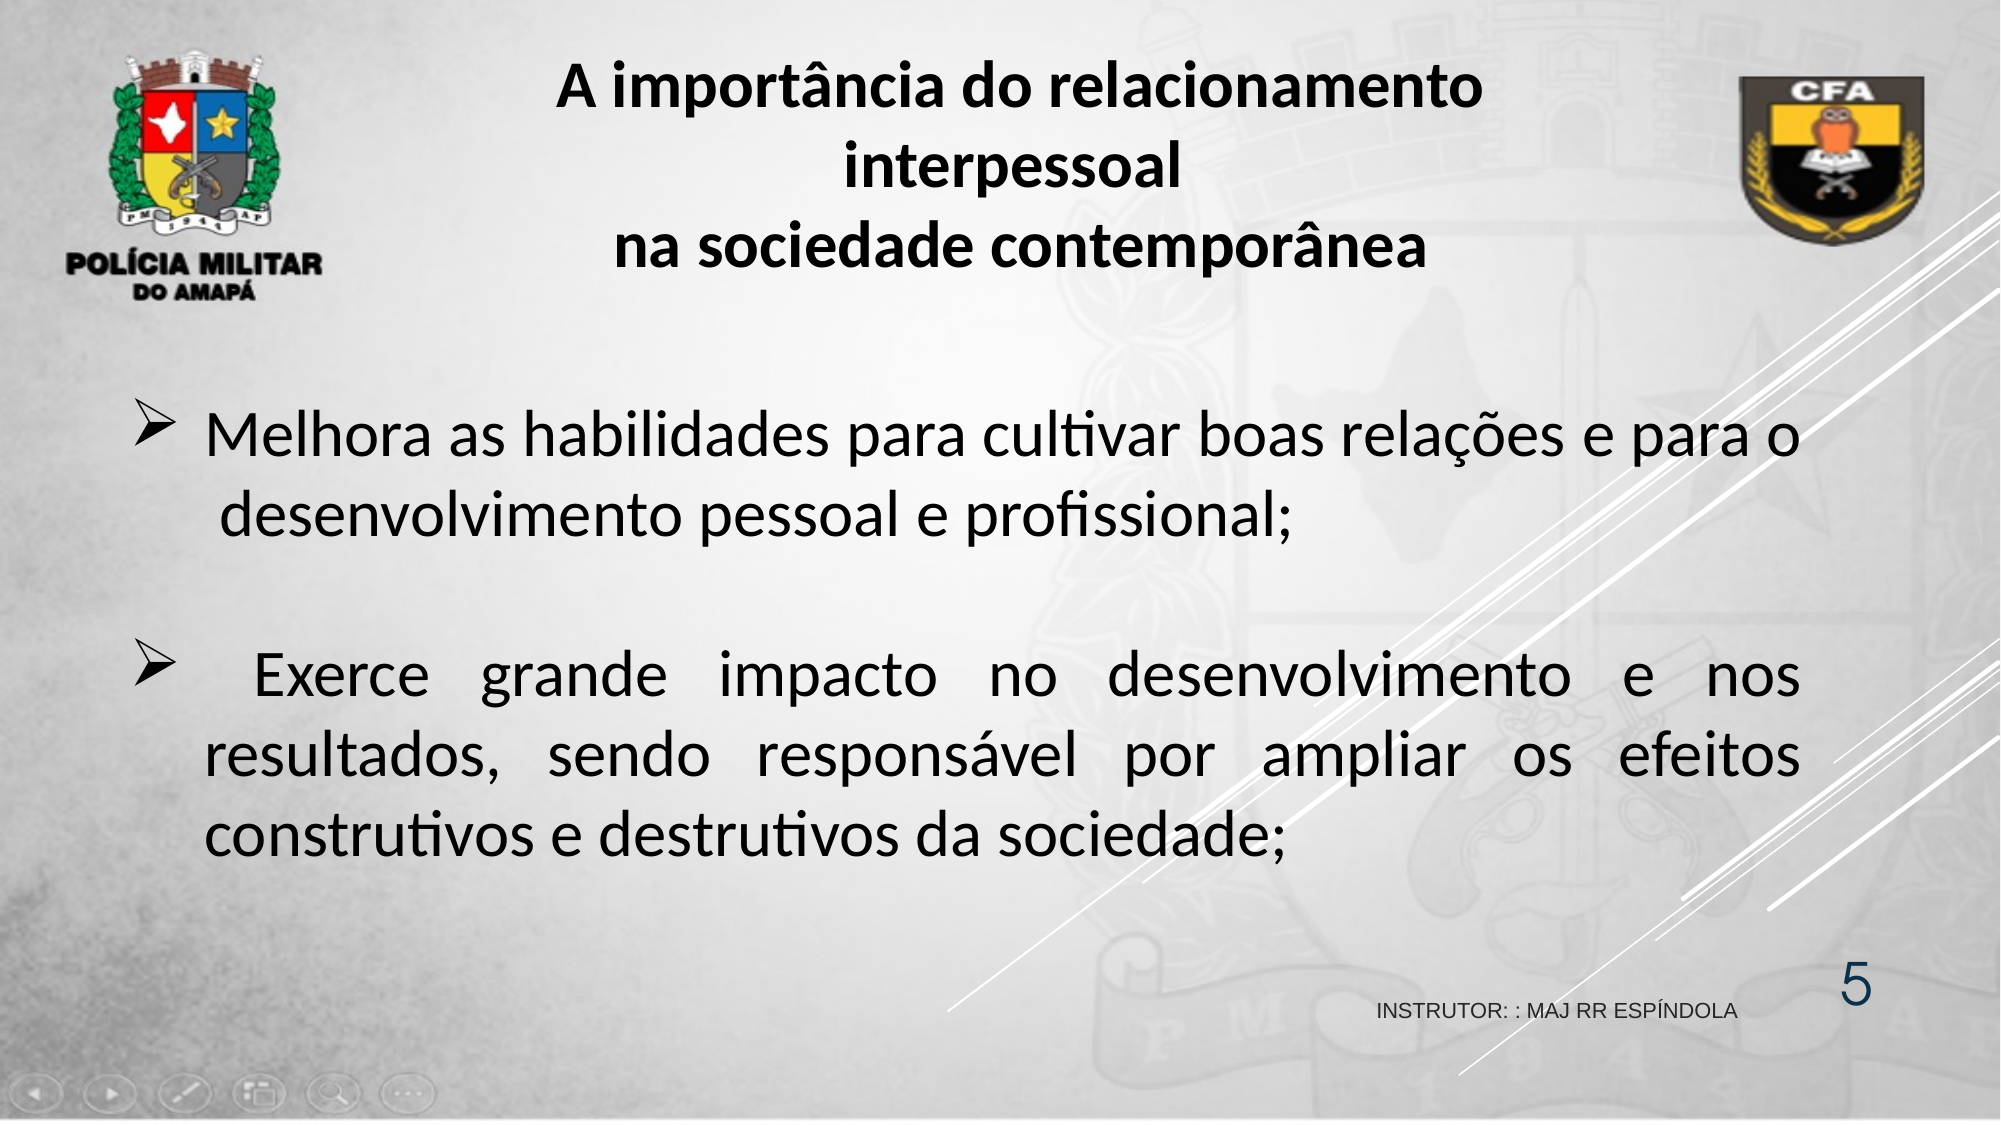

A importância do relacionamento interpessoal
na sociedade contemporânea
Melhora as habilidades para cultivar boas relações e para o  desenvolvimento pessoal e profissional;

 Exerce grande impacto no desenvolvimento e nos resultados, sendo responsável por ampliar os efeitos construtivos e destrutivos da sociedade;
5
INSTRUTOR: : MAJ RR ESPÍNDOLA